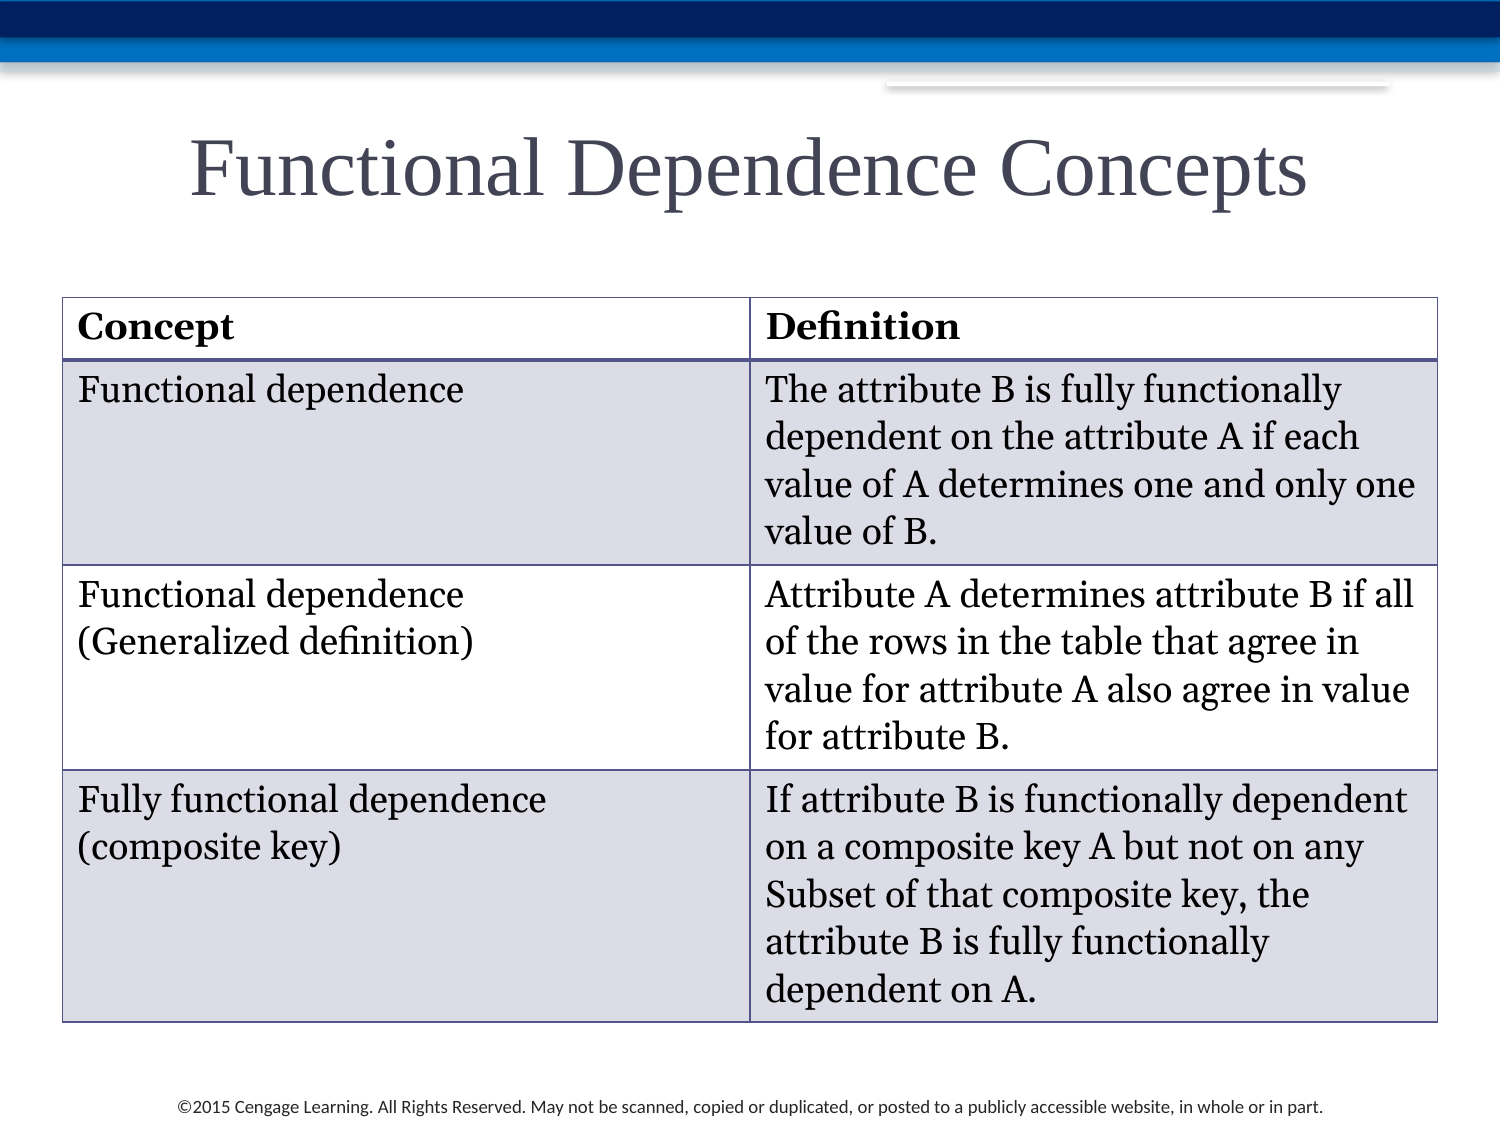

# Functional Dependence Concepts
| Concept | Definition |
| --- | --- |
| Functional dependence | The attribute B is fully functionally dependent on the attribute A if each value of A determines one and only one value of B. |
| Functional dependence (Generalized definition) | Attribute A determines attribute B if all of the rows in the table that agree in value for attribute A also agree in value for attribute B. |
| Fully functional dependence (composite key) | If attribute B is functionally dependent on a composite key A but not on any Subset of that composite key, the attribute B is fully functionally dependent on A. |